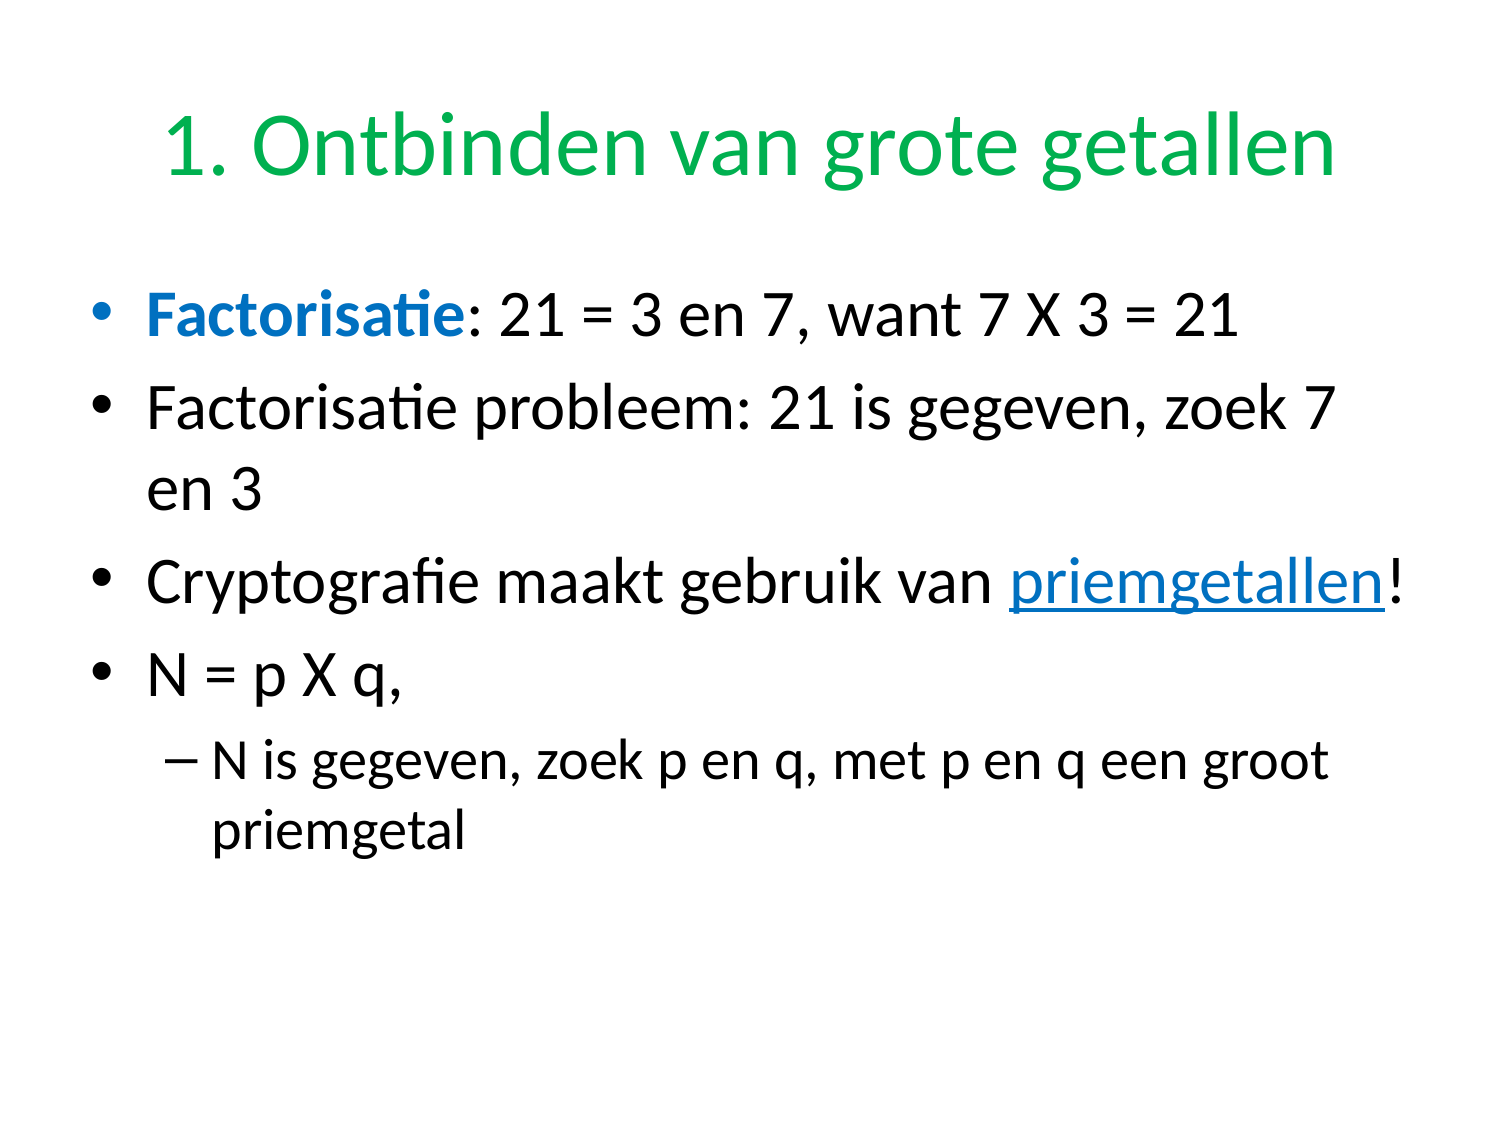

# 1. Ontbinden van grote getallen
Factorisatie: 21 = 3 en 7, want 7 X 3 = 21
Factorisatie probleem: 21 is gegeven, zoek 7 en 3
Cryptografie maakt gebruik van priemgetallen!
N = p X q,
N is gegeven, zoek p en q, met p en q een groot priemgetal